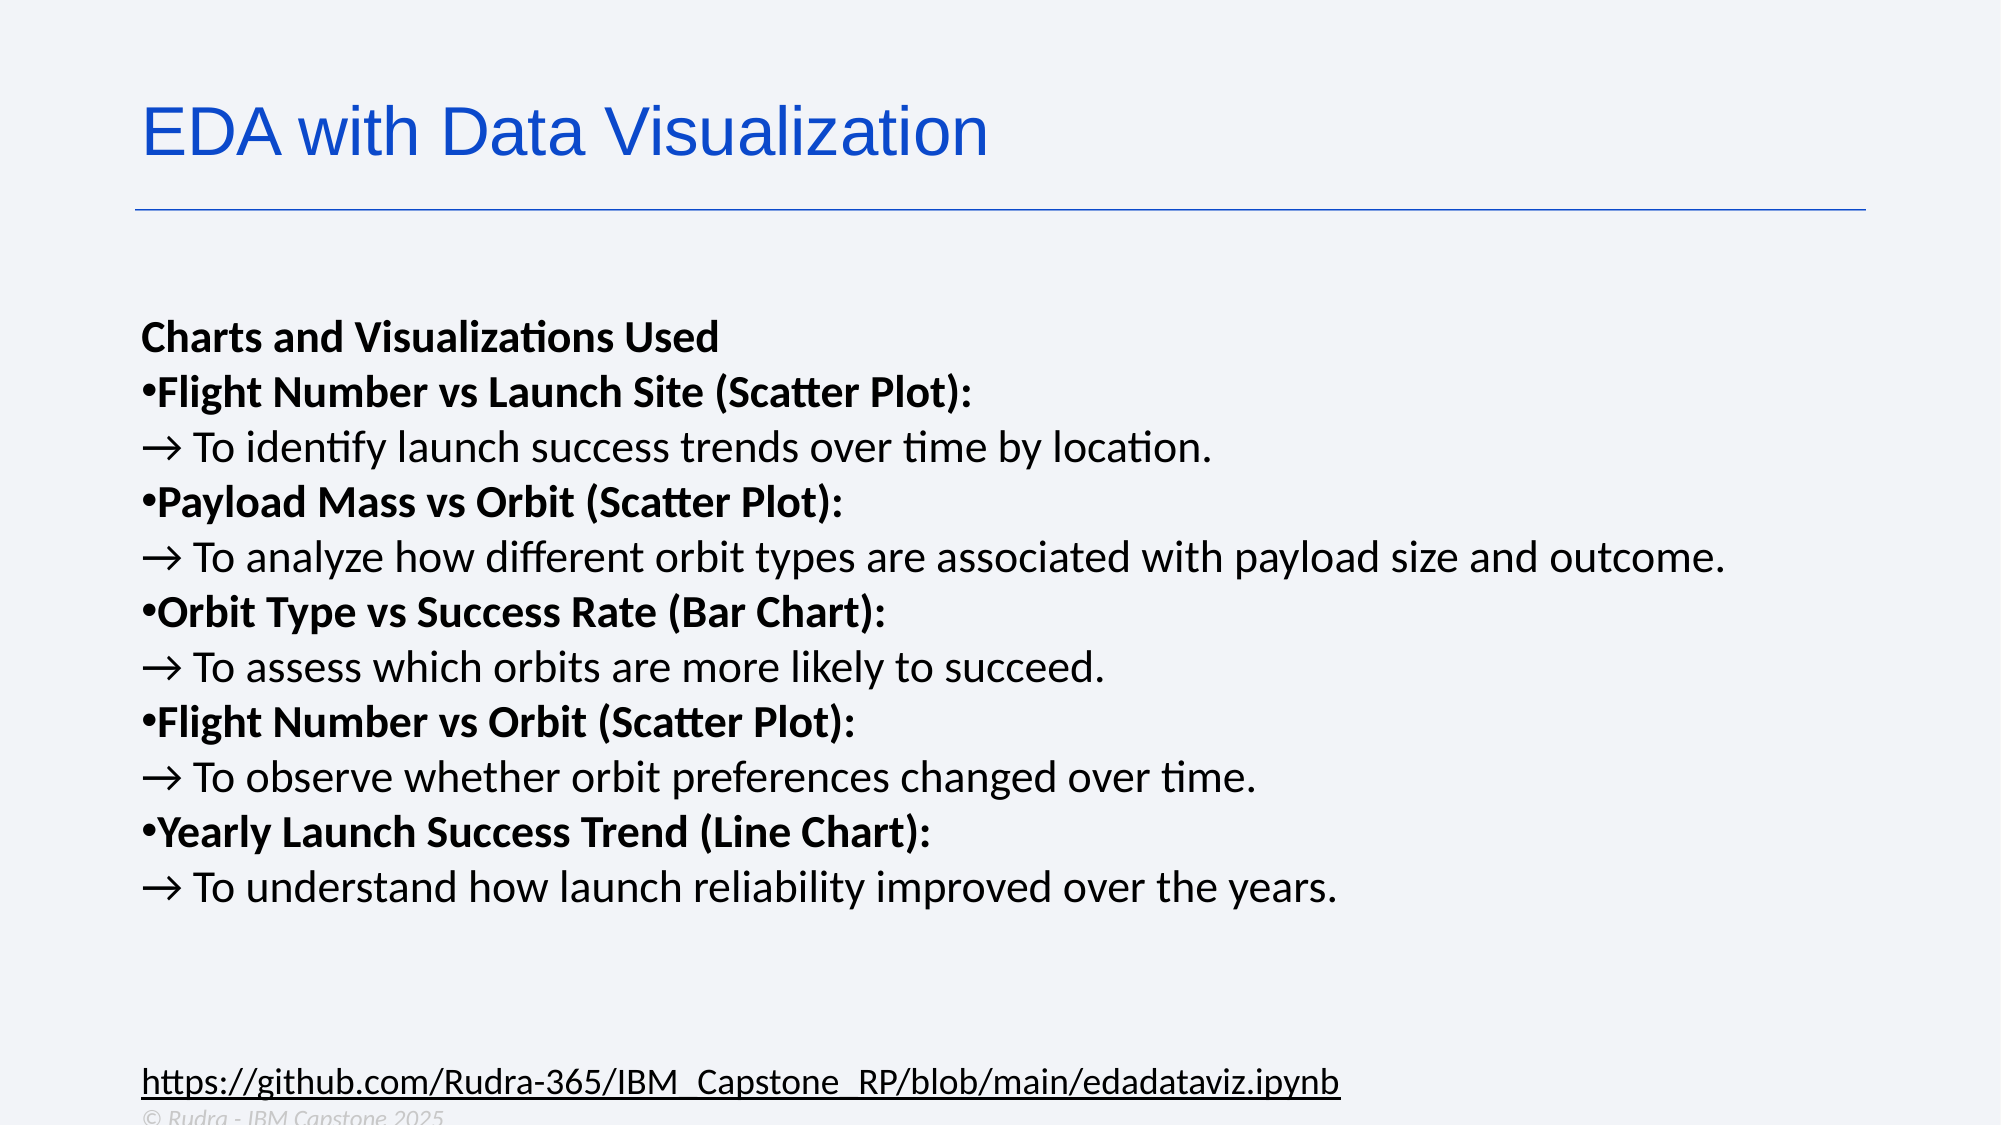

EDA with Data Visualization
Charts and Visualizations Used
Flight Number vs Launch Site (Scatter Plot):
→ To identify launch success trends over time by location.
Payload Mass vs Orbit (Scatter Plot):
→ To analyze how different orbit types are associated with payload size and outcome.
Orbit Type vs Success Rate (Bar Chart):
→ To assess which orbits are more likely to succeed.
Flight Number vs Orbit (Scatter Plot):
→ To observe whether orbit preferences changed over time.
Yearly Launch Success Trend (Line Chart):
→ To understand how launch reliability improved over the years.

https://github.com/Rudra-365/IBM_Capstone_RP/blob/main/edadataviz.ipynb
© Rudra - IBM Capstone 2025